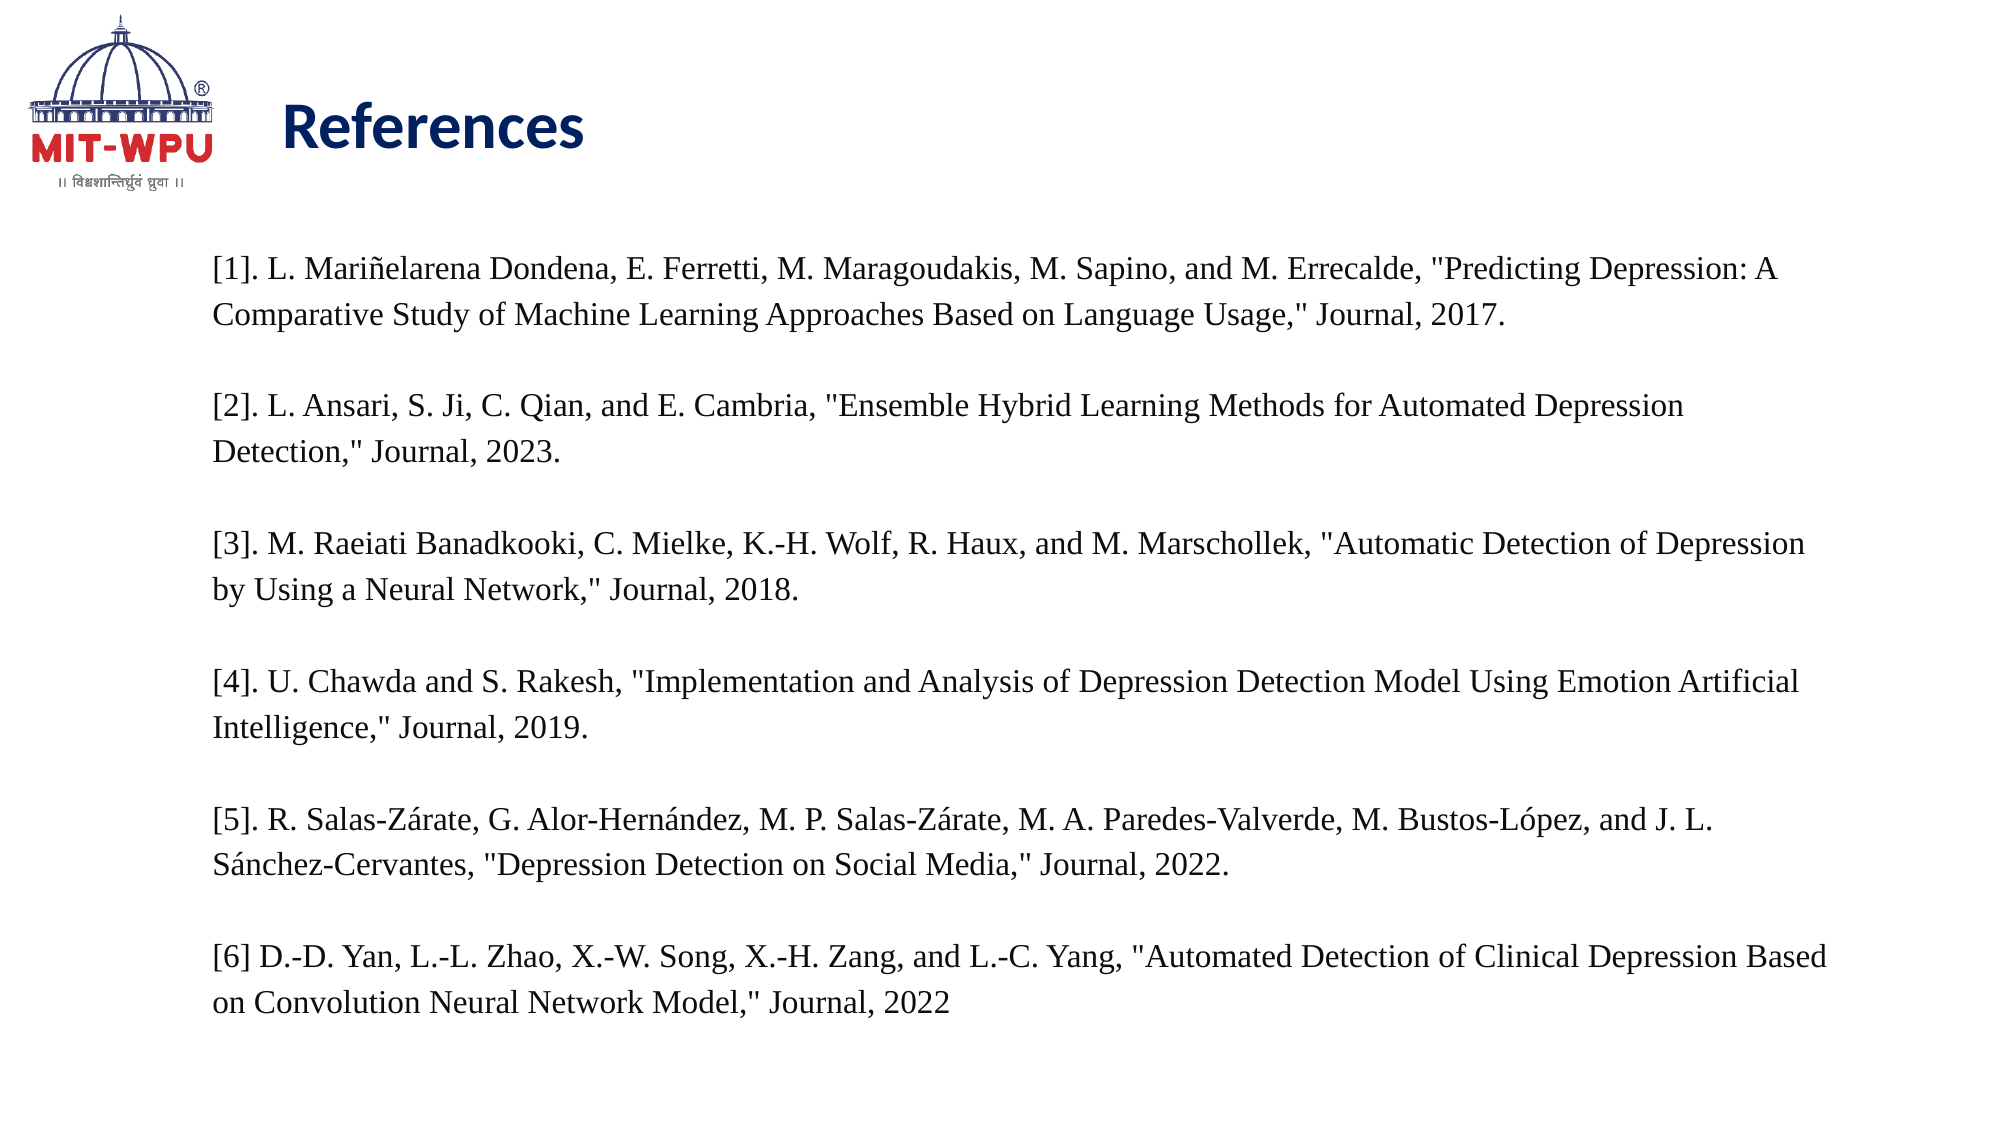

References
[1]. L. Mariñelarena Dondena, E. Ferretti, M. Maragoudakis, M. Sapino, and M. Errecalde, "Predicting Depression: A Comparative Study of Machine Learning Approaches Based on Language Usage," Journal, 2017.

[2]. L. Ansari, S. Ji, C. Qian, and E. Cambria, "Ensemble Hybrid Learning Methods for Automated Depression Detection," Journal, 2023.

[3]. M. Raeiati Banadkooki, C. Mielke, K.-H. Wolf, R. Haux, and M. Marschollek, "Automatic Detection of Depression by Using a Neural Network," Journal, 2018.

[4]. U. Chawda and S. Rakesh, "Implementation and Analysis of Depression Detection Model Using Emotion Artificial Intelligence," Journal, 2019.

[5]. R. Salas-Zárate, G. Alor-Hernández, M. P. Salas-Zárate, M. A. Paredes-Valverde, M. Bustos-López, and J. L. Sánchez-Cervantes, "Depression Detection on Social Media," Journal, 2022.

[6] D.-D. Yan, L.-L. Zhao, X.-W. Song, X.-H. Zang, and L.-C. Yang, "Automated Detection of Clinical Depression Based on Convolution Neural Network Model," Journal, 2022